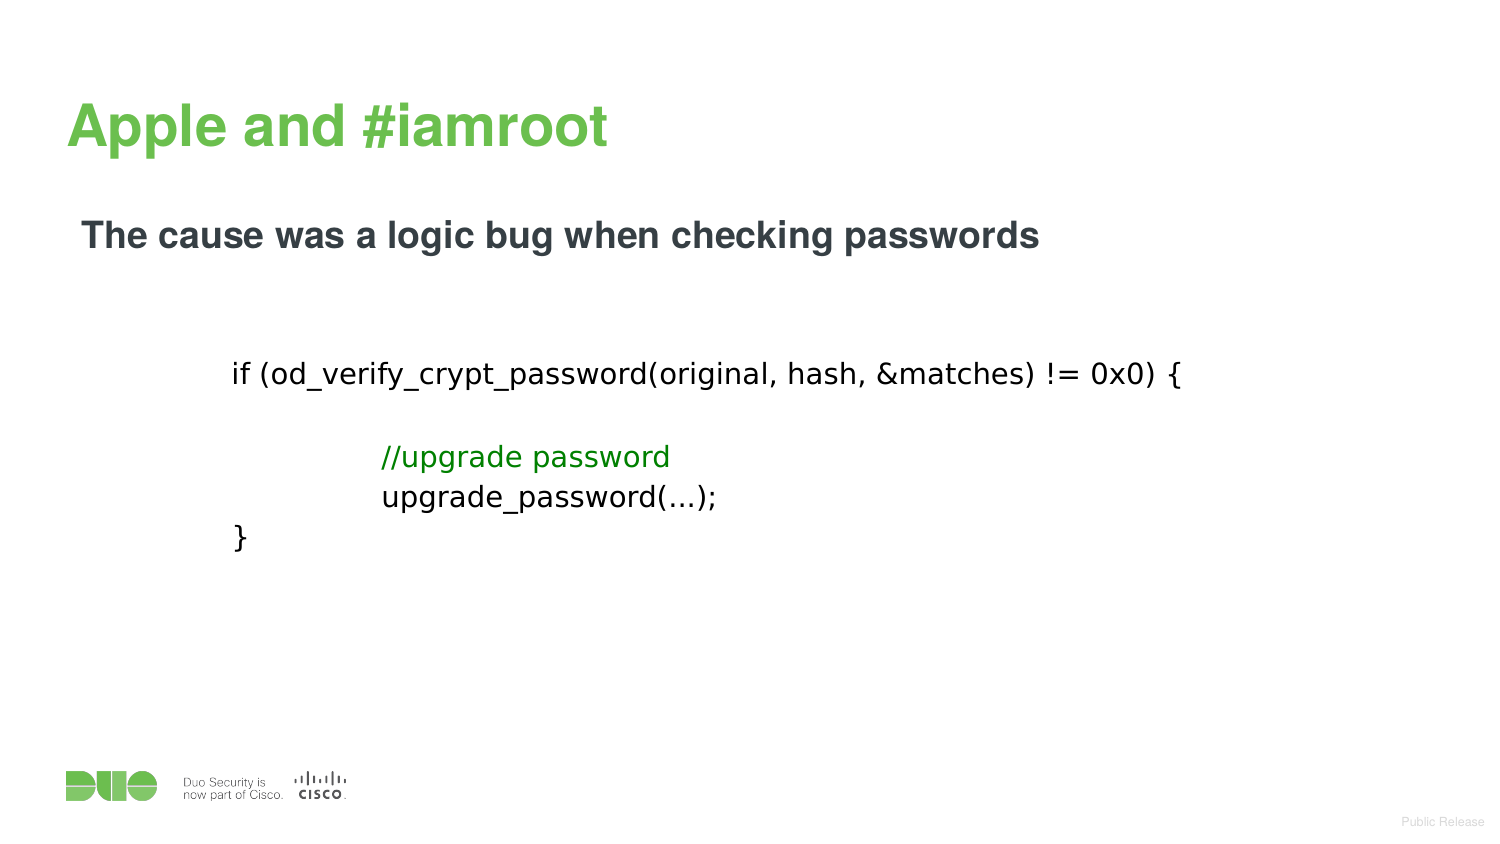

# Apple and #iamroot
The cause was a logic bug when checking passwords
	if (od_verify_crypt_password(original, hash, &matches) != 0x0) {
		//upgrade password
		upgrade_password(...);
	}